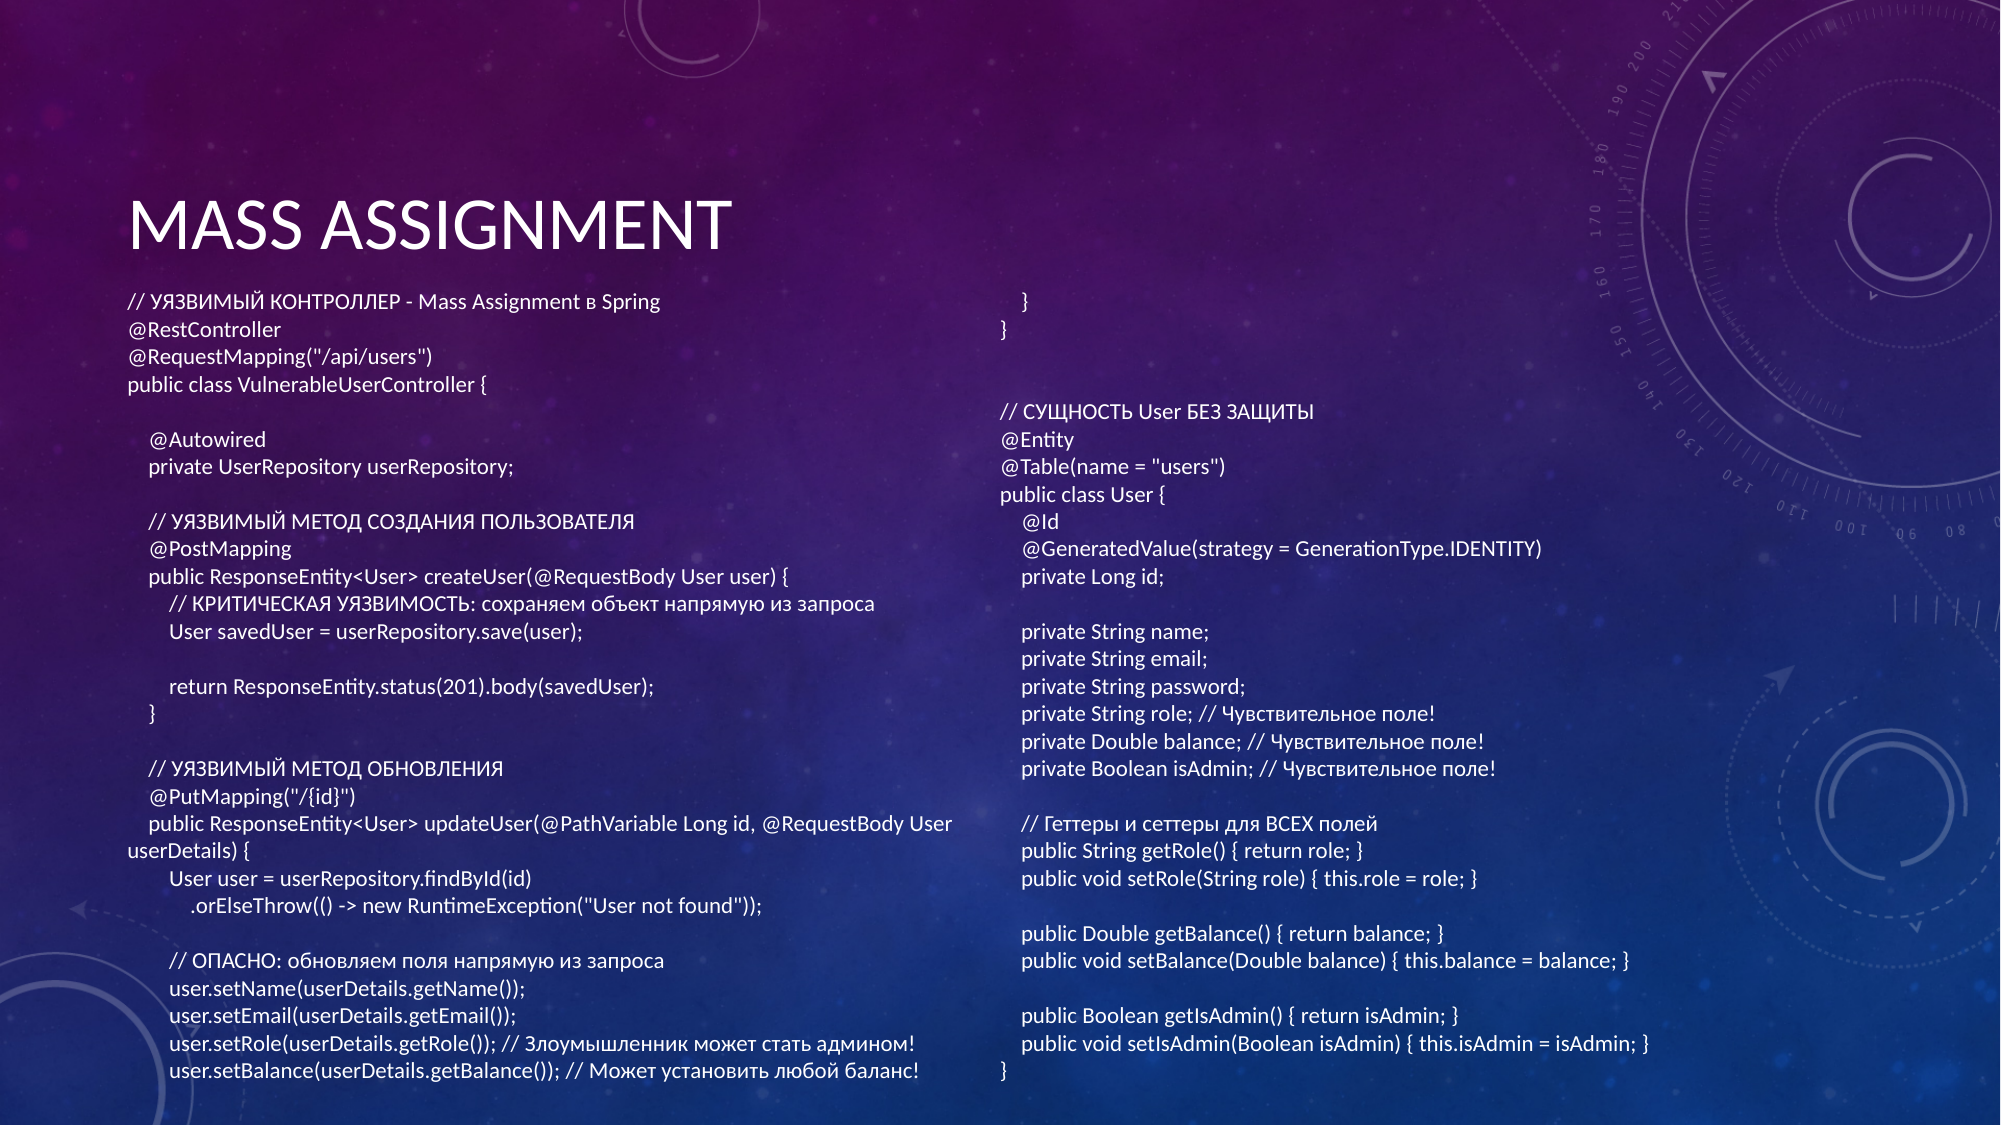

# Mass Assignment
// УЯЗВИМЫЙ КОНТРОЛЛЕР - Mass Assignment в Spring
@RestController
@RequestMapping("/api/users")
public class VulnerableUserController {

    @Autowired
    private UserRepository userRepository;

    // УЯЗВИМЫЙ МЕТОД СОЗДАНИЯ ПОЛЬЗОВАТЕЛЯ
    @PostMapping
    public ResponseEntity<User> createUser(@RequestBody User user) {
        // КРИТИЧЕСКАЯ УЯЗВИМОСТЬ: сохраняем объект напрямую из запроса
        User savedUser = userRepository.save(user);

        return ResponseEntity.status(201).body(savedUser);
    }

    // УЯЗВИМЫЙ МЕТОД ОБНОВЛЕНИЯ
    @PutMapping("/{id}")
    public ResponseEntity<User> updateUser(@PathVariable Long id, @RequestBody User userDetails) {
        User user = userRepository.findById(id)
            .orElseThrow(() -> new RuntimeException("User not found"));

        // ОПАСНО: обновляем поля напрямую из запроса
        user.setName(userDetails.getName());
        user.setEmail(userDetails.getEmail());
        user.setRole(userDetails.getRole()); // Злоумышленник может стать админом!
        user.setBalance(userDetails.getBalance()); // Может установить любой баланс!

User updatedUser = userRepository.save(user);
        return ResponseEntity.ok(updatedUser);
    }
}

// СУЩНОСТЬ User БЕЗ ЗАЩИТЫ
@Entity
@Table(name = "users")
public class User {
    @Id
    @GeneratedValue(strategy = GenerationType.IDENTITY)
    private Long id;

    private String name;
    private String email;
    private String password;
    private String role; // Чувствительное поле!
    private Double balance; // Чувствительное поле!
    private Boolean isAdmin; // Чувствительное поле!

    // Геттеры и сеттеры для ВСЕХ полей
    public String getRole() { return role; }
    public void setRole(String role) { this.role = role; }

    public Double getBalance() { return balance; }
    public void setBalance(Double balance) { this.balance = balance; }

    public Boolean getIsAdmin() { return isAdmin; }
    public void setIsAdmin(Boolean isAdmin) { this.isAdmin = isAdmin; }
}